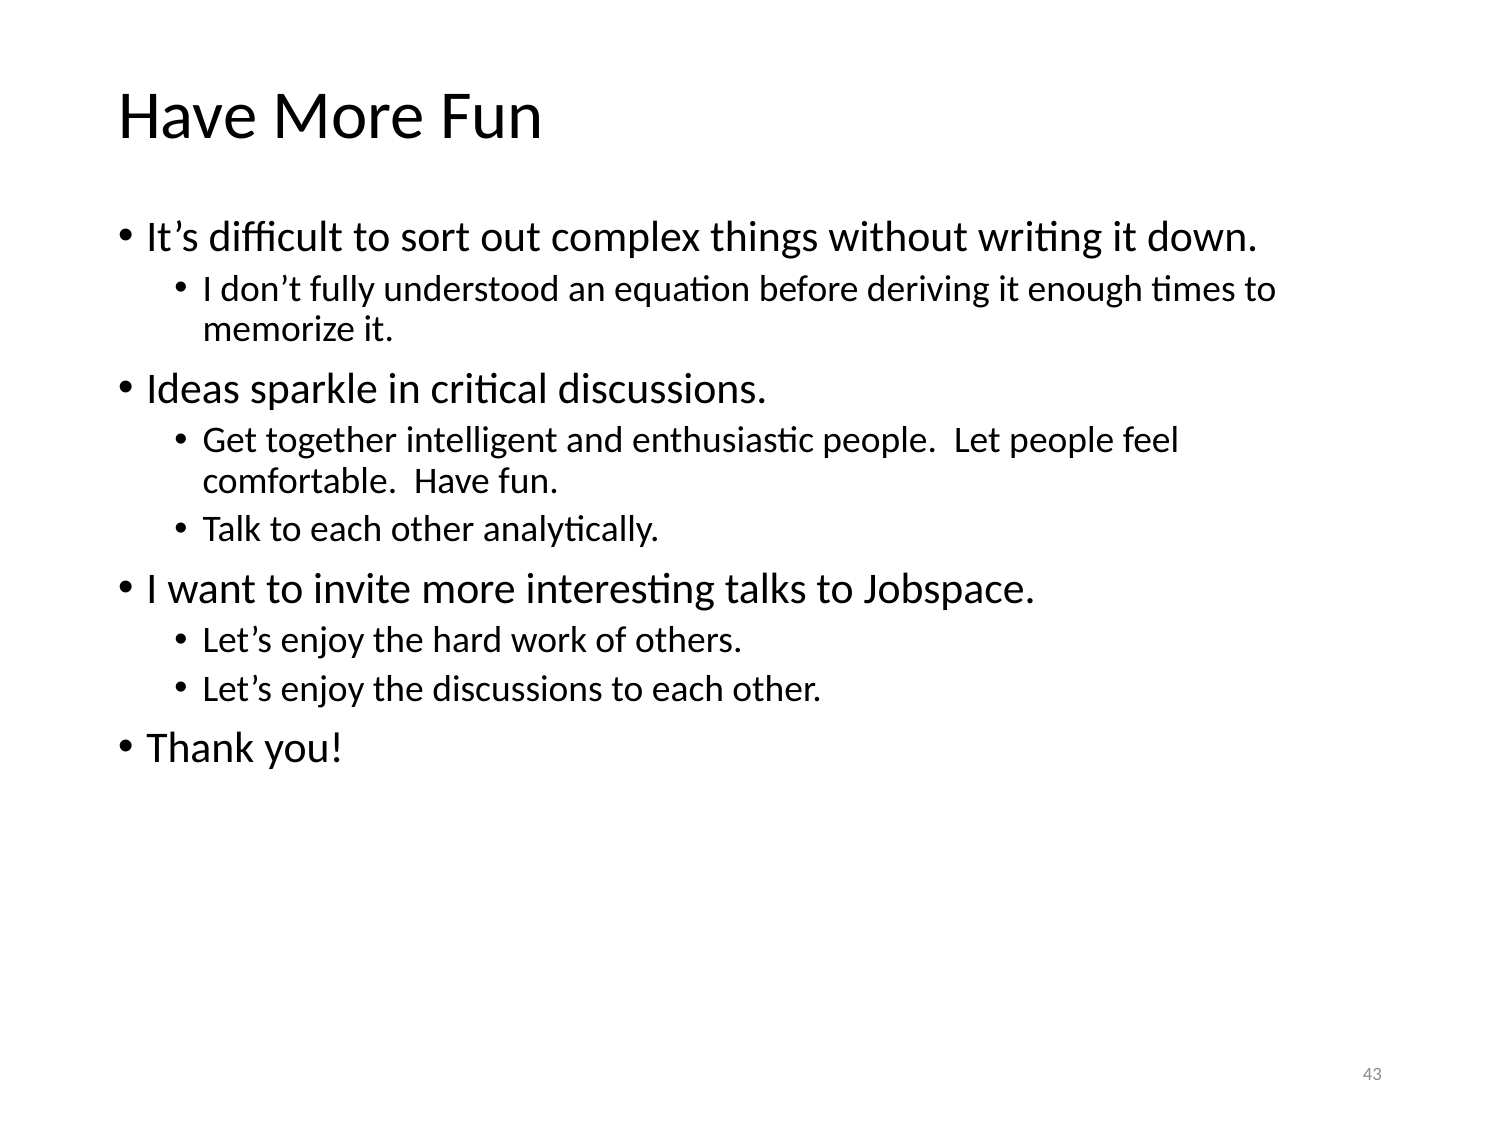

# Have More Fun
It’s difficult to sort out complex things without writing it down.
I don’t fully understood an equation before deriving it enough times to memorize it.
Ideas sparkle in critical discussions.
Get together intelligent and enthusiastic people.  Let people feel comfortable.  Have fun.
Talk to each other analytically.
I want to invite more interesting talks to Jobspace.
Let’s enjoy the hard work of others.
Let’s enjoy the discussions to each other.
Thank you!
43